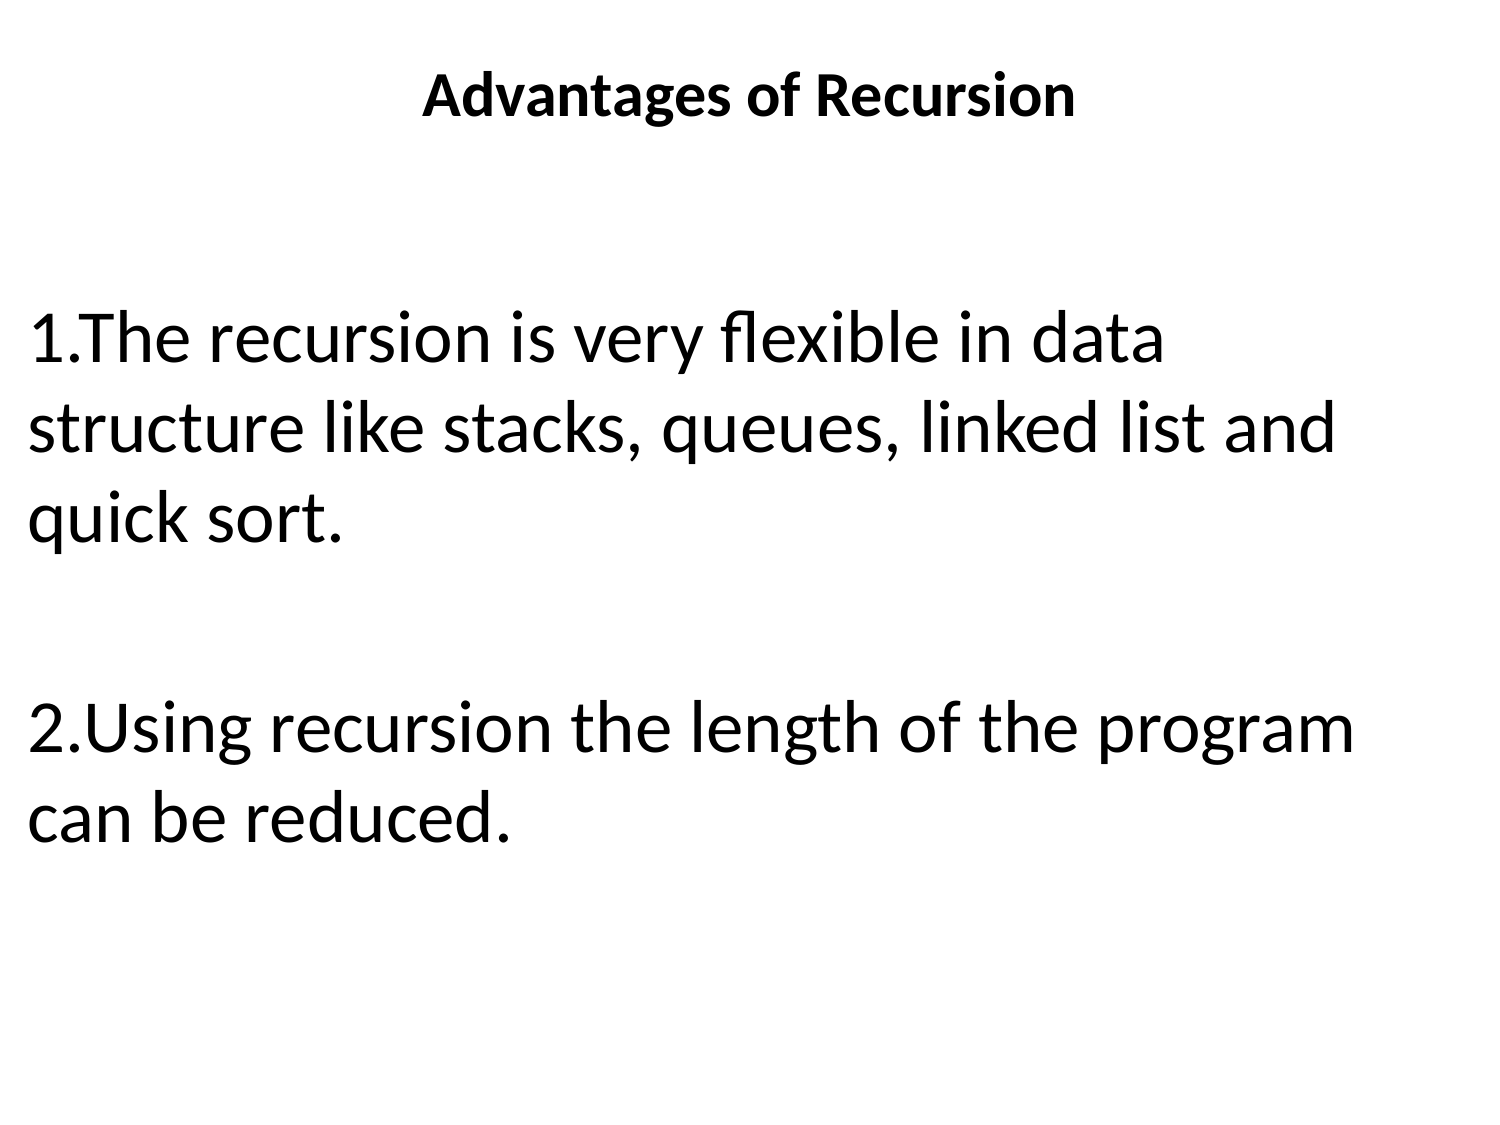

# Advantages of Recursion

1.The recursion is very flexible in data structure like stacks, queues, linked list and quick sort.

2.Using recursion the length of the program can be reduced.